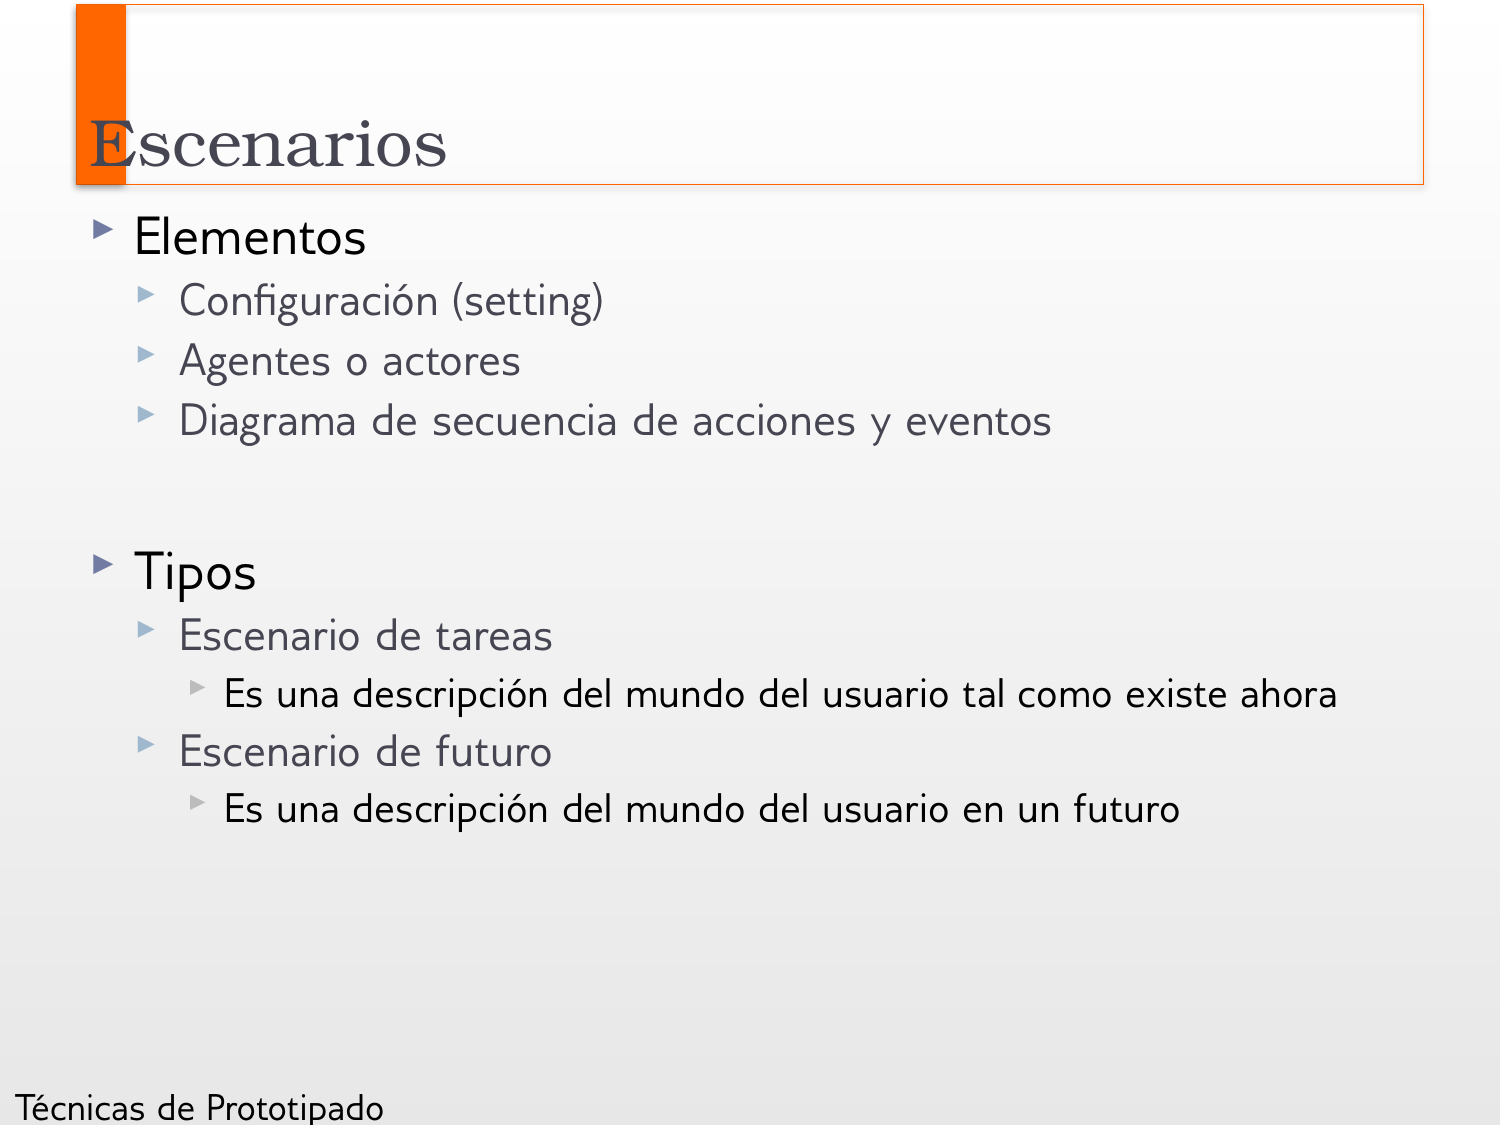

# Escenarios
Elementos
Configuración (setting)
Agentes o actores
Diagrama de secuencia de acciones y eventos

Tipos
Escenario de tareas
Es una descripción del mundo del usuario tal como existe ahora
Escenario de futuro
Es una descripción del mundo del usuario en un futuro
Técnicas de Prototipado